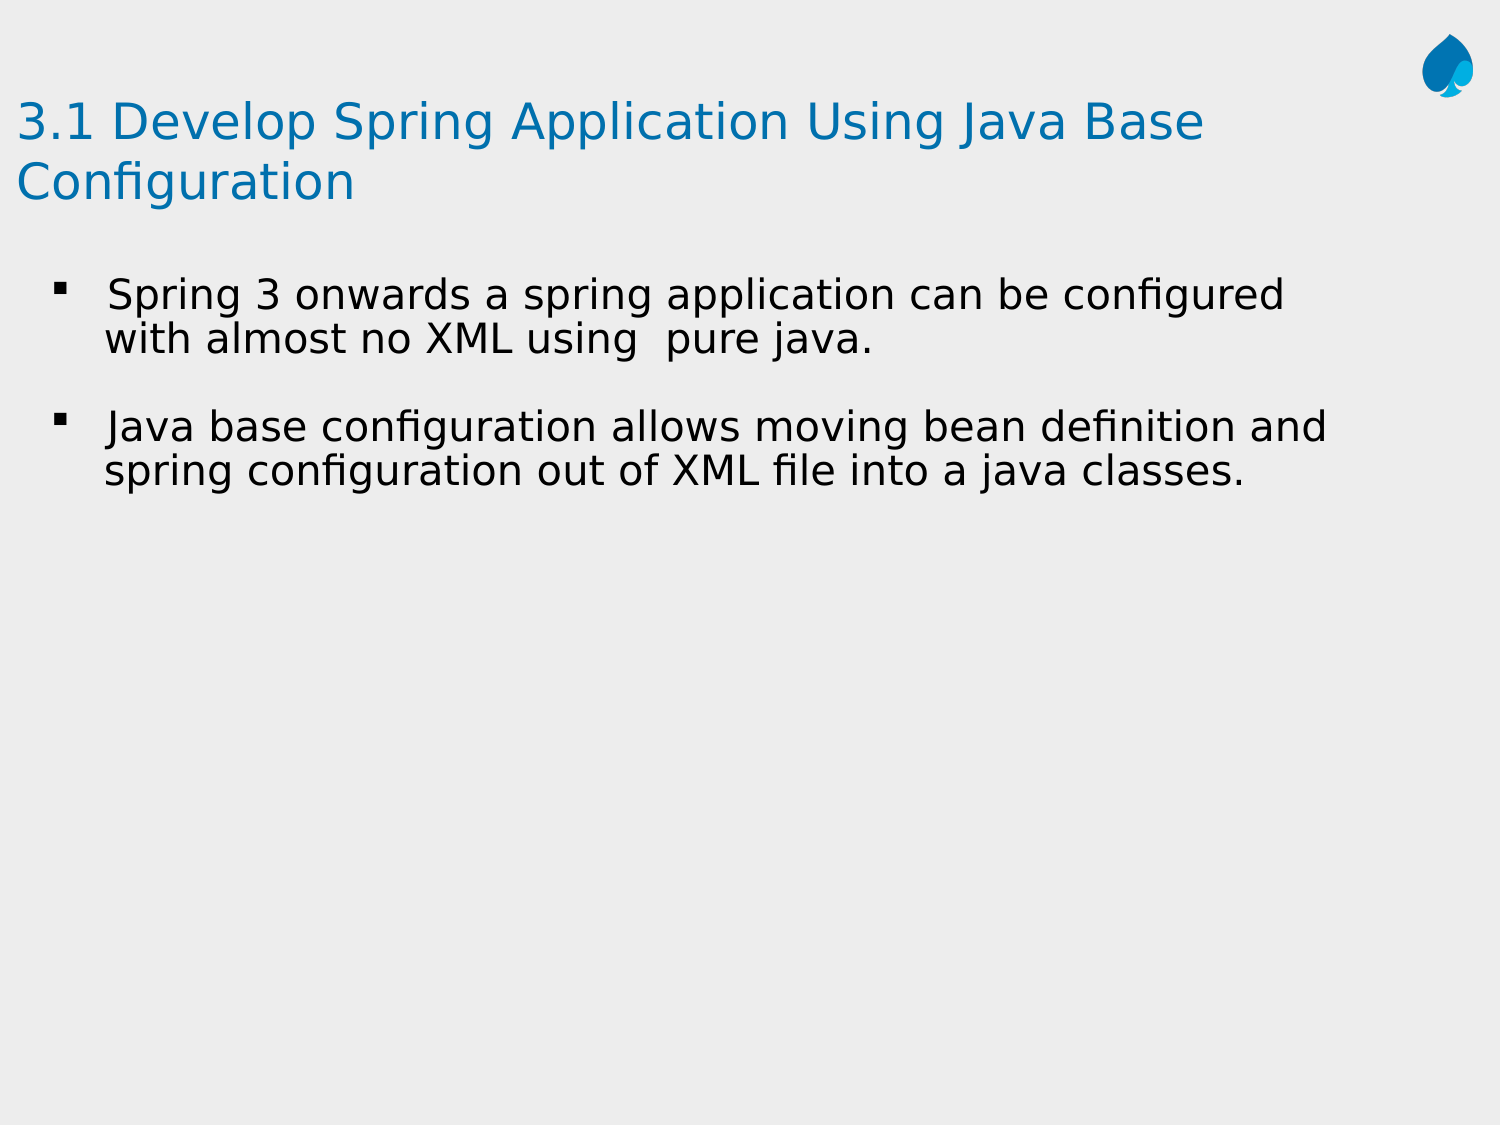

# 3.1 Develop Spring Application Using Java Base Configuration

Spring 3 onwards a spring application can be configured
    with almost no XML using  pure java.

Java base configuration allows moving bean definition and
    spring configuration out of XML file into a java classes.